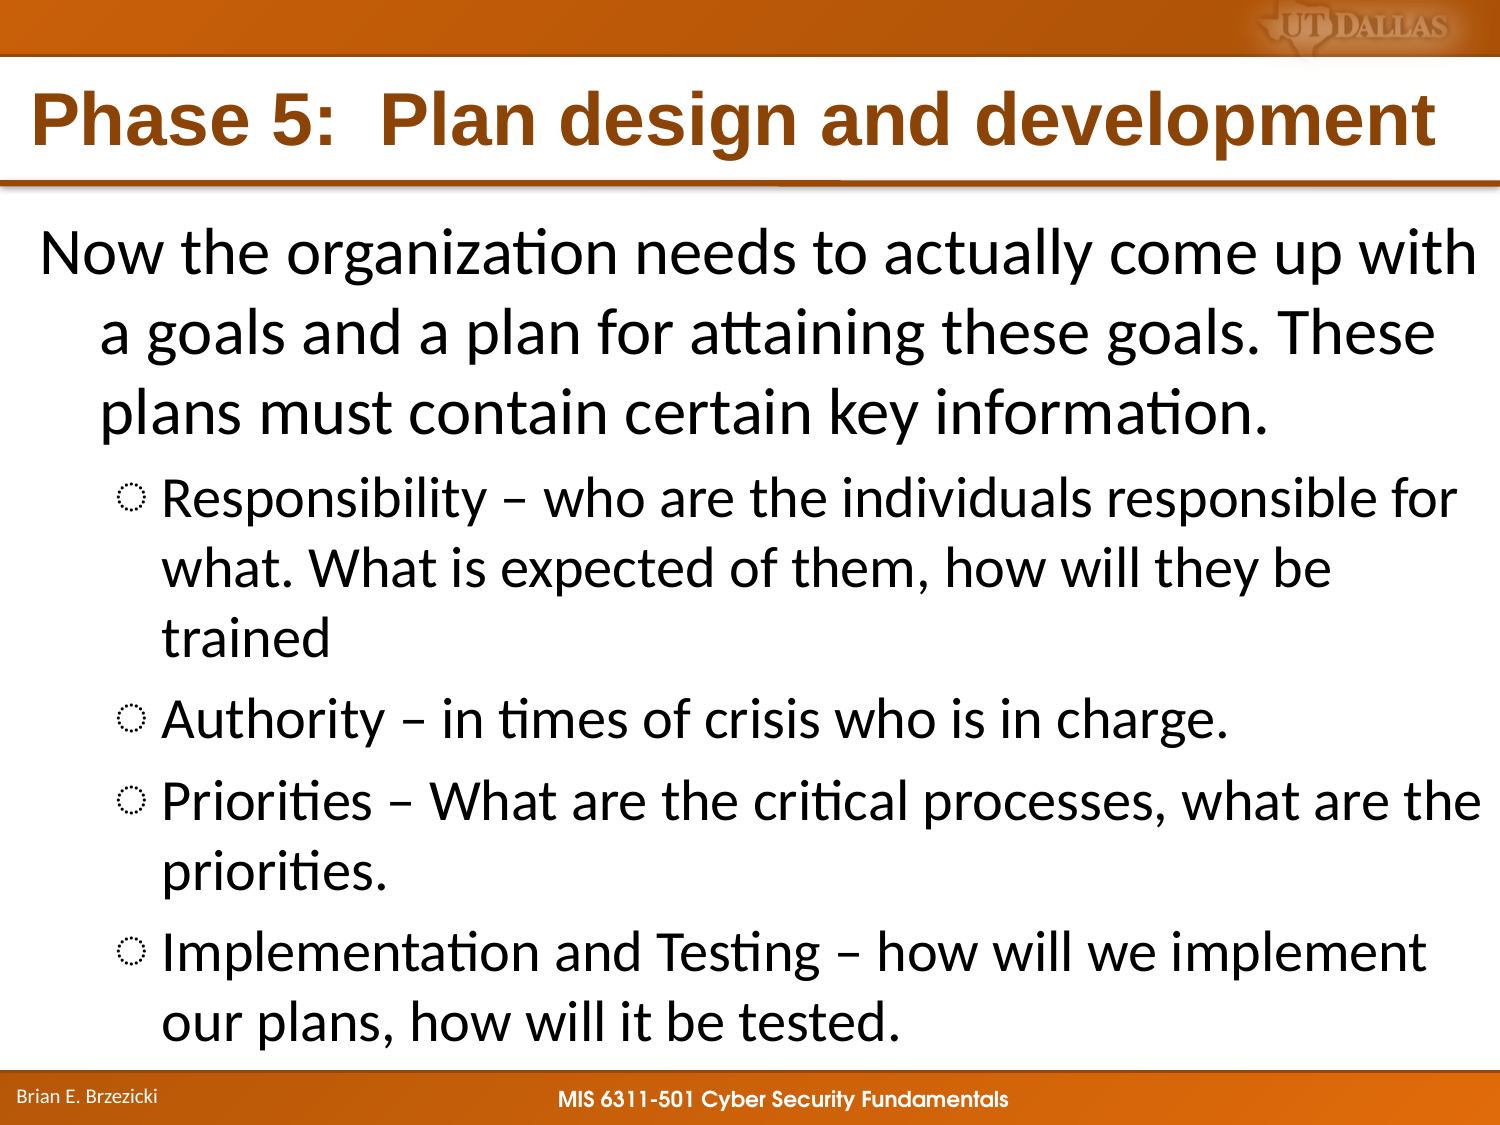

# Phase 5:  Plan design and development
Now the organization needs to actually come up with a goals and a plan for attaining these goals. These plans must contain certain key information.
Responsibility – who are the individuals responsible for what. What is expected of them, how will they be trained
Authority – in times of crisis who is in charge.
Priorities – What are the critical processes, what are the priorities.
Implementation and Testing – how will we implement our plans, how will it be tested.

Brian E. Brzezicki